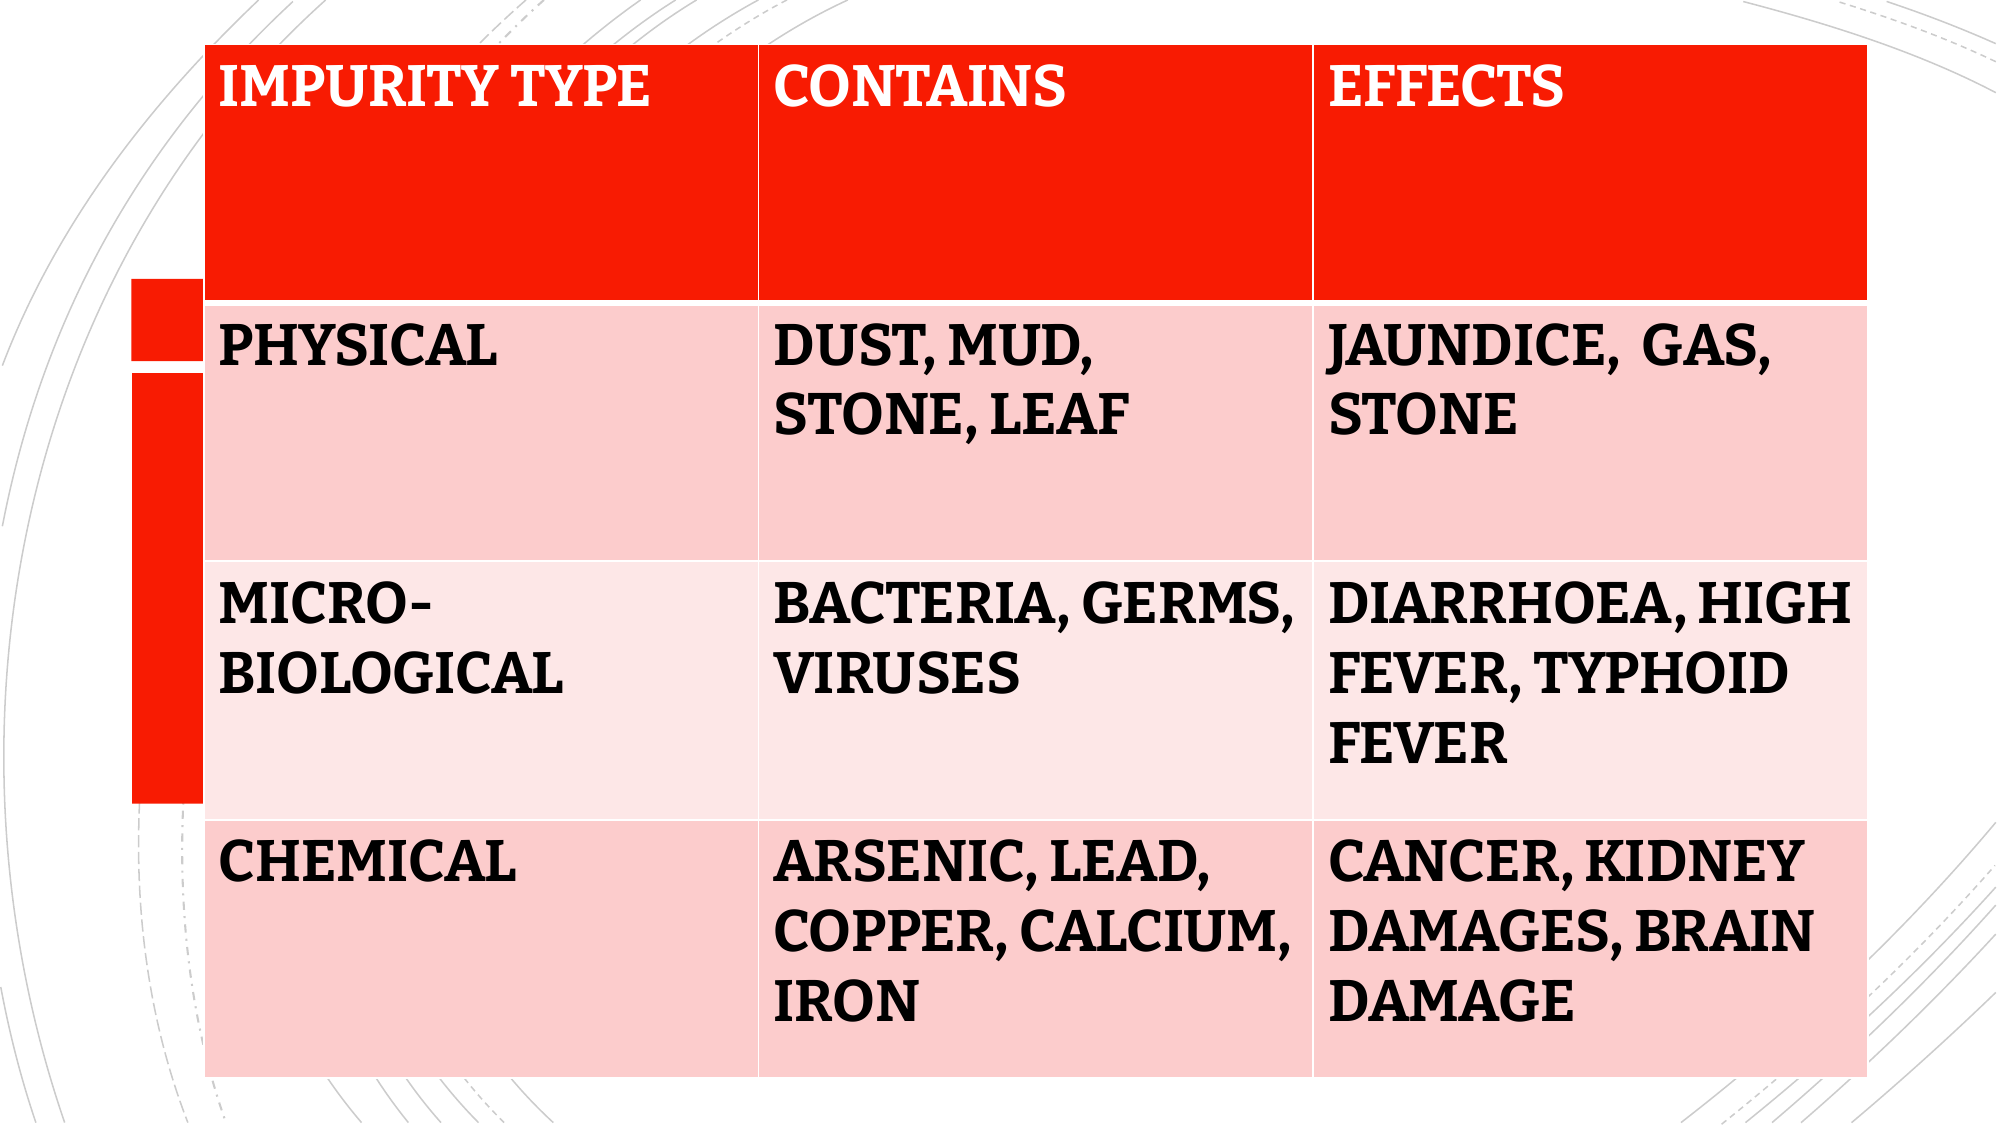

| IMPURITY TYPE | CONTAINS | EFFECTS |
| --- | --- | --- |
| PHYSICAL | DUST, MUD, STONE, LEAF | JAUNDICE, GAS, STONE |
| MICRO- BIOLOGICAL | BACTERIA, GERMS, VIRUSES | DIARRHOEA, HIGH FEVER, TYPHOID FEVER |
| CHEMICAL | ARSENIC, LEAD, COPPER, CALCIUM, IRON | CANCER, KIDNEY DAMAGES, BRAIN DAMAGE |